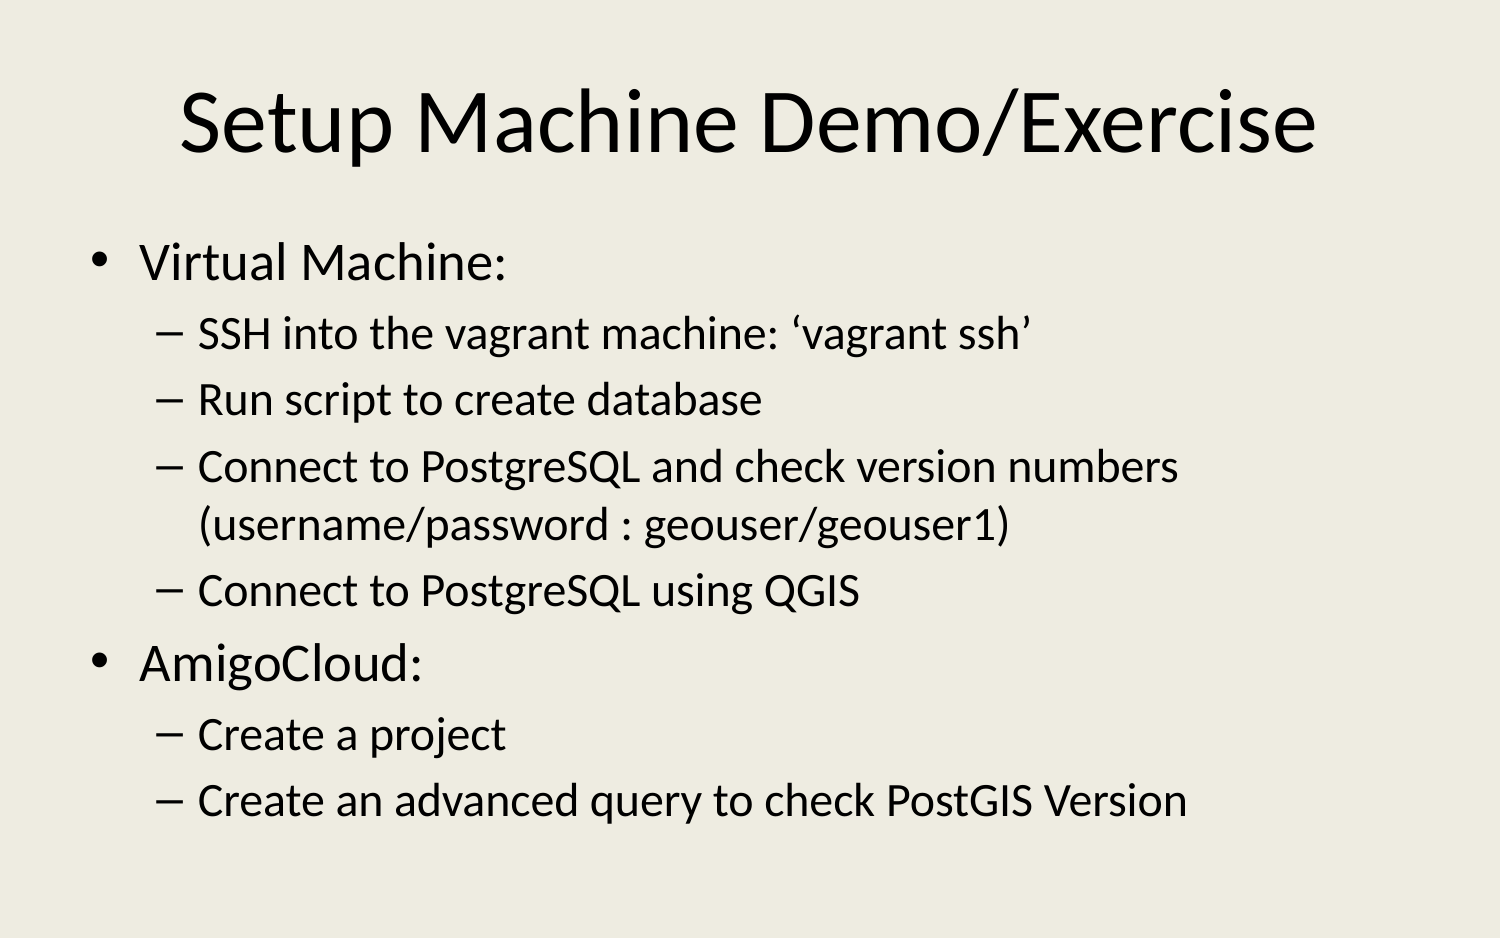

# Setup Machine Demo/Exercise
Virtual Machine:
SSH into the vagrant machine: ‘vagrant ssh’
Run script to create database
Connect to PostgreSQL and check version numbers (username/password : geouser/geouser1)
Connect to PostgreSQL using QGIS
AmigoCloud:
Create a project
Create an advanced query to check PostGIS Version